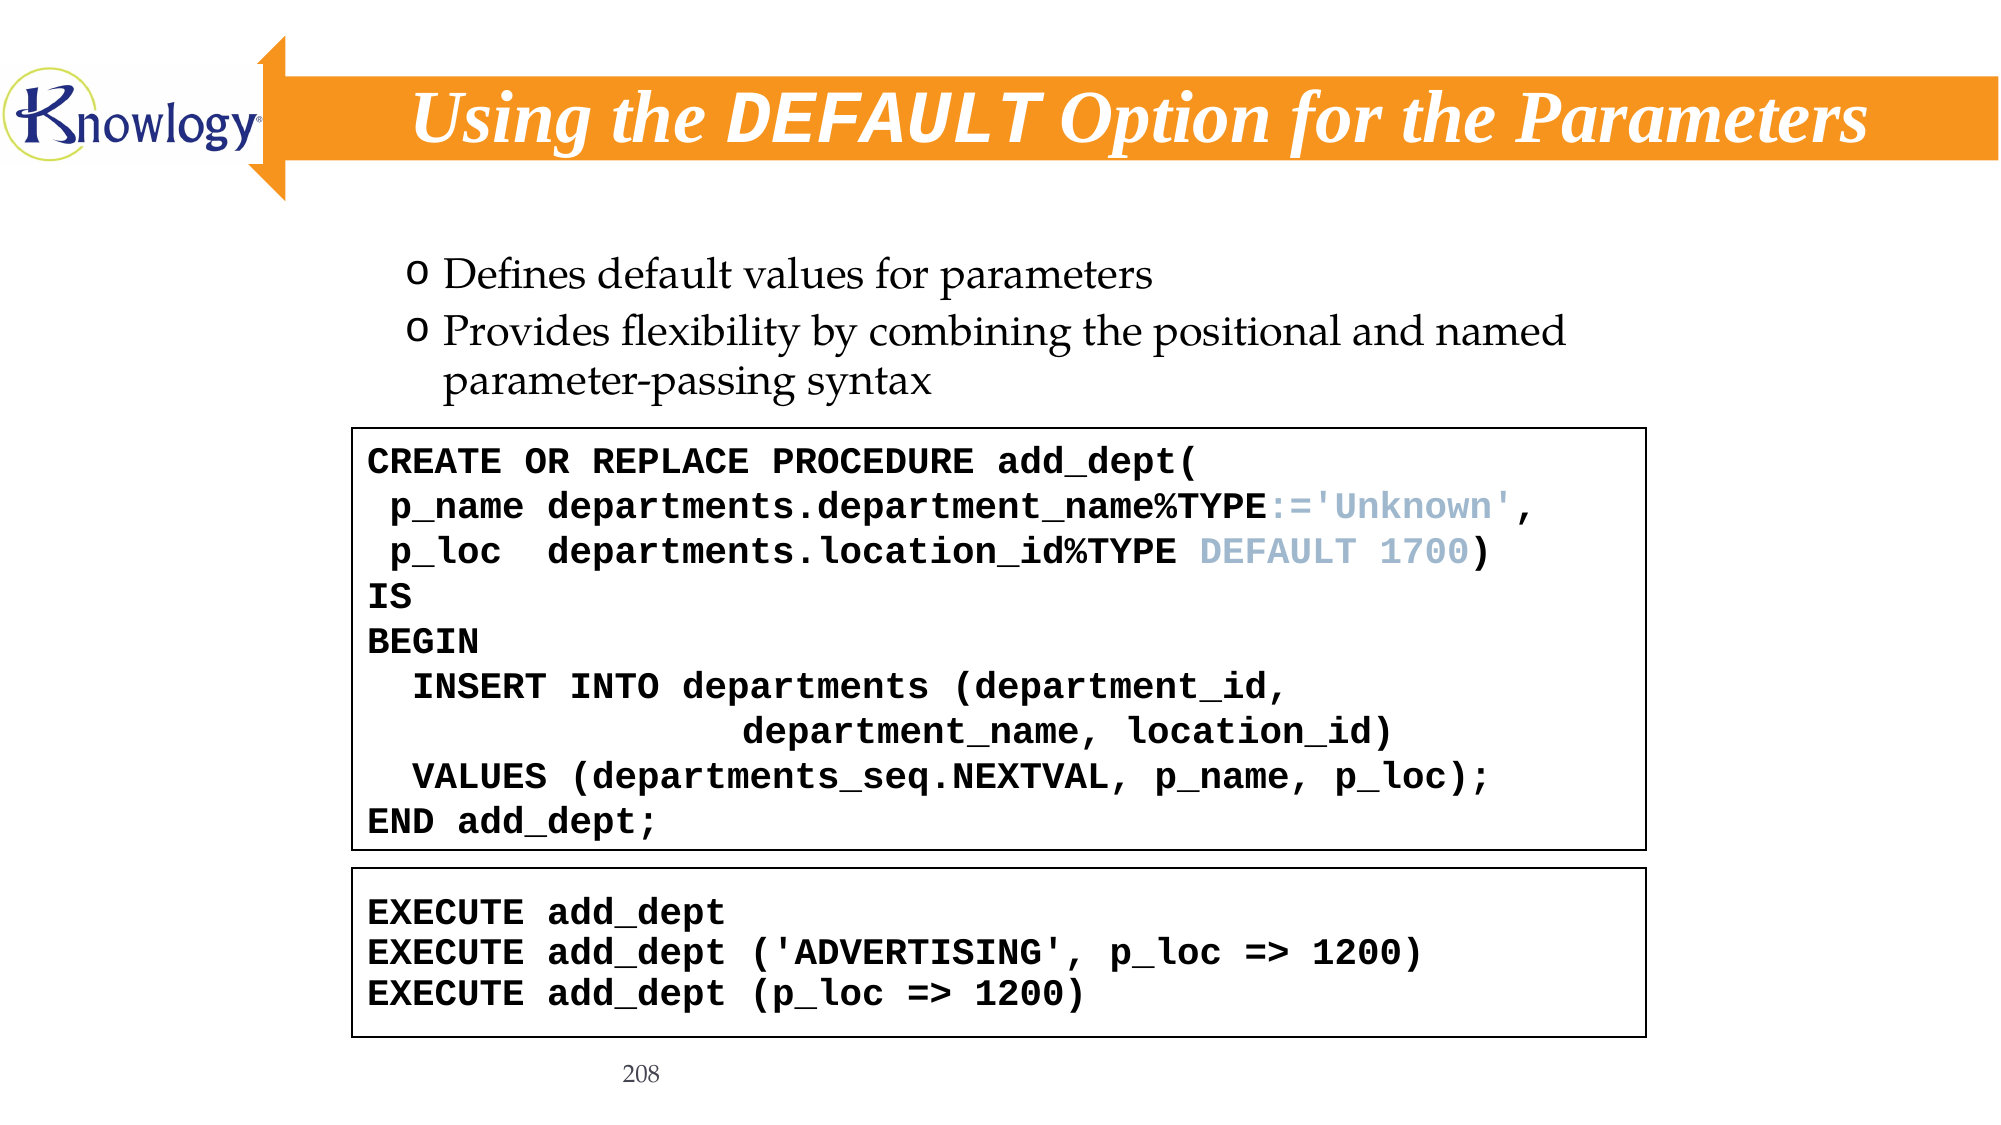

# Using the DEFAULT Option for the Parameters
Defines default values for parameters
Provides flexibility by combining the positional and named parameter-passing syntax
CREATE OR REPLACE PROCEDURE add_dept(
 p_name departments.department_name%TYPE:='Unknown',
 p_loc  departments.location_id%TYPE DEFAULT 1700)
IS
BEGIN
  INSERT INTO departments (department_id, 				department_name, location_id)
  VALUES (departments_seq.NEXTVAL, p_name, p_loc);
END add_dept;
EXECUTE add_dept
EXECUTE add_dept ('ADVERTISING', p_loc => 1200)
EXECUTE add_dept (p_loc => 1200)
208